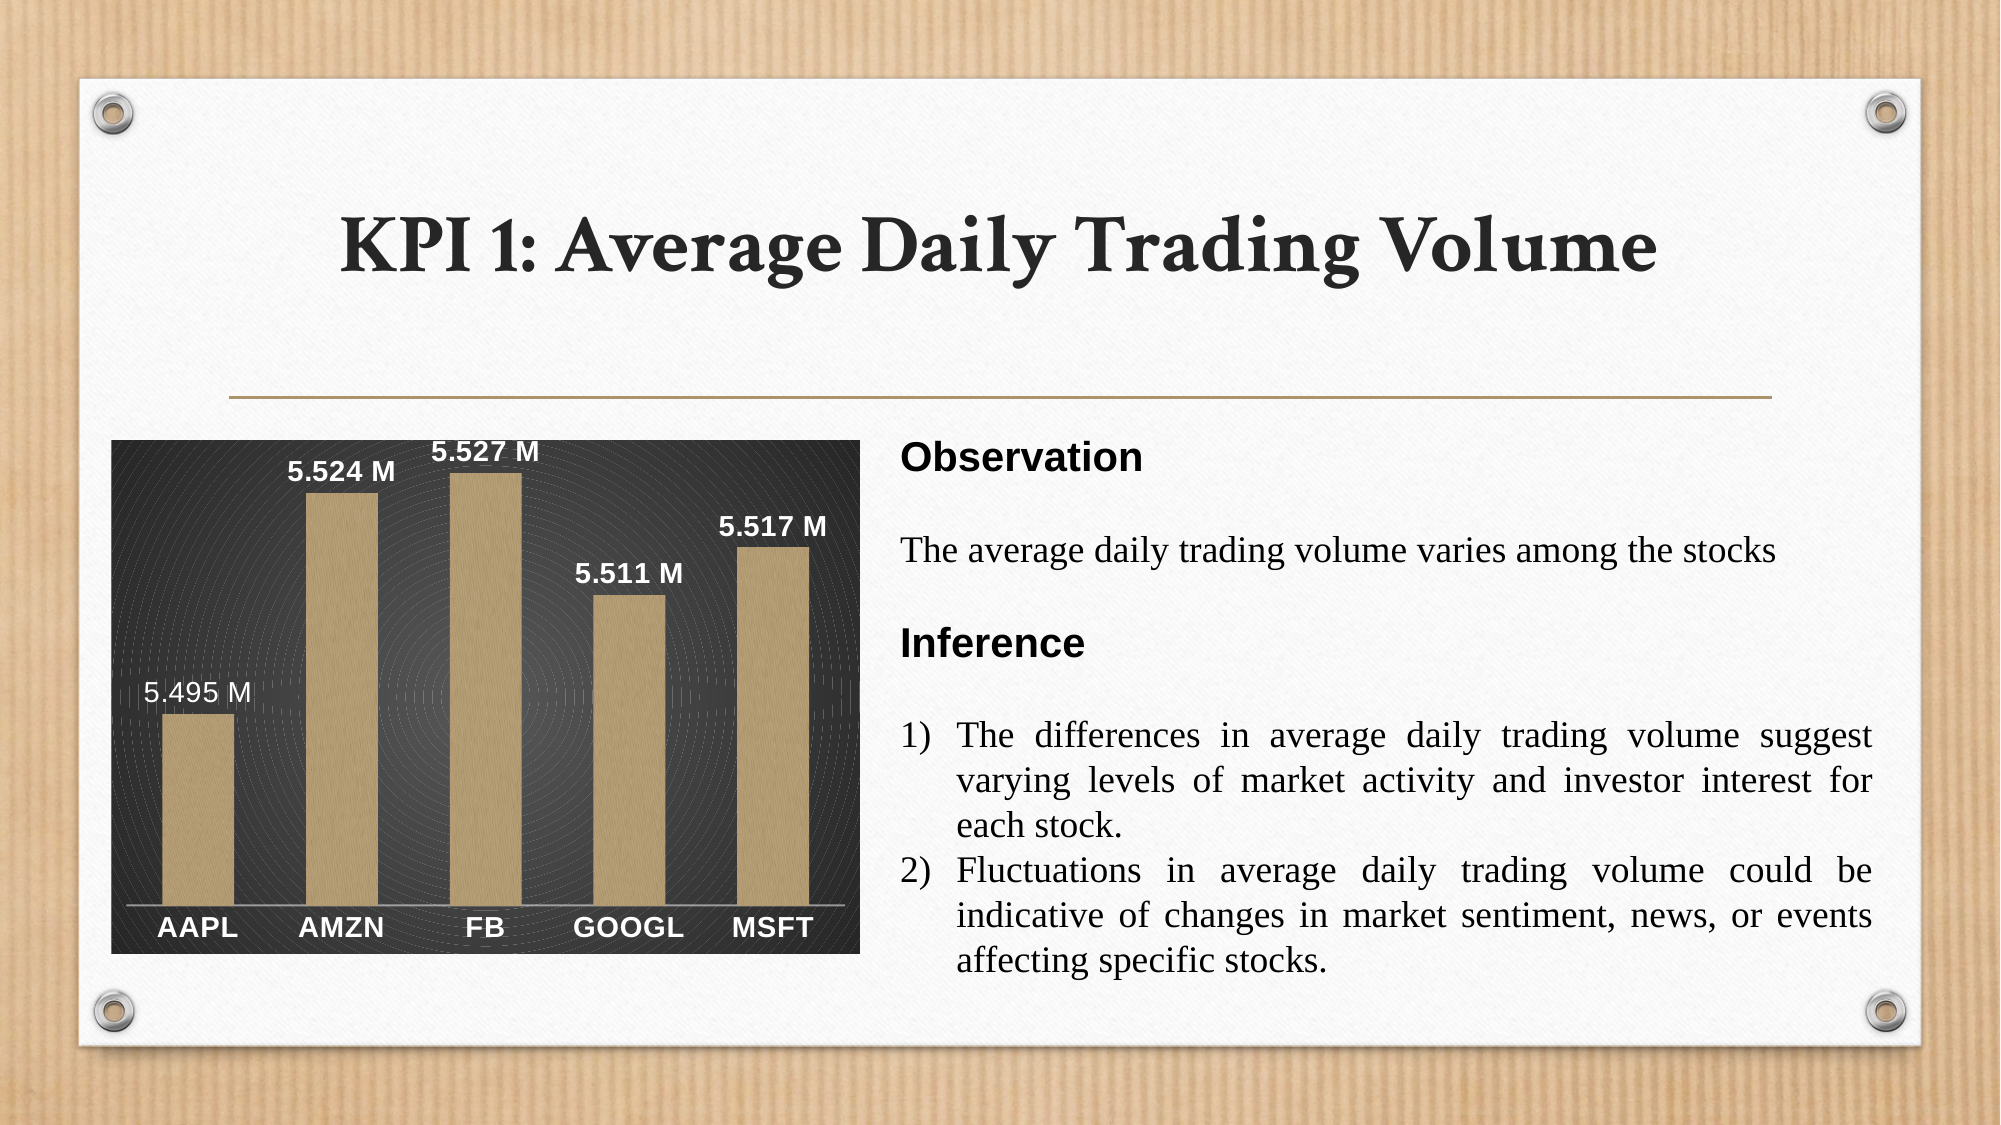

# KPI 1: Average Daily Trading Volume
Observation

The average daily trading volume varies among the stocks

Inference

The differences in average daily trading volume suggest varying levels of market activity and investor interest for each stock.
Fluctuations in average daily trading volume could be indicative of changes in market sentiment, news, or events affecting specific stocks.

### Chart

| Category | Total |
|---|---|
| AAPL | 5495212.678688851 |
| AMZN | 5524339.319680421 |
| FB | 5526985.78046586 |
| GOOGL | 5510864.721464822 |
| MSFT | 5517102.6806345405 |